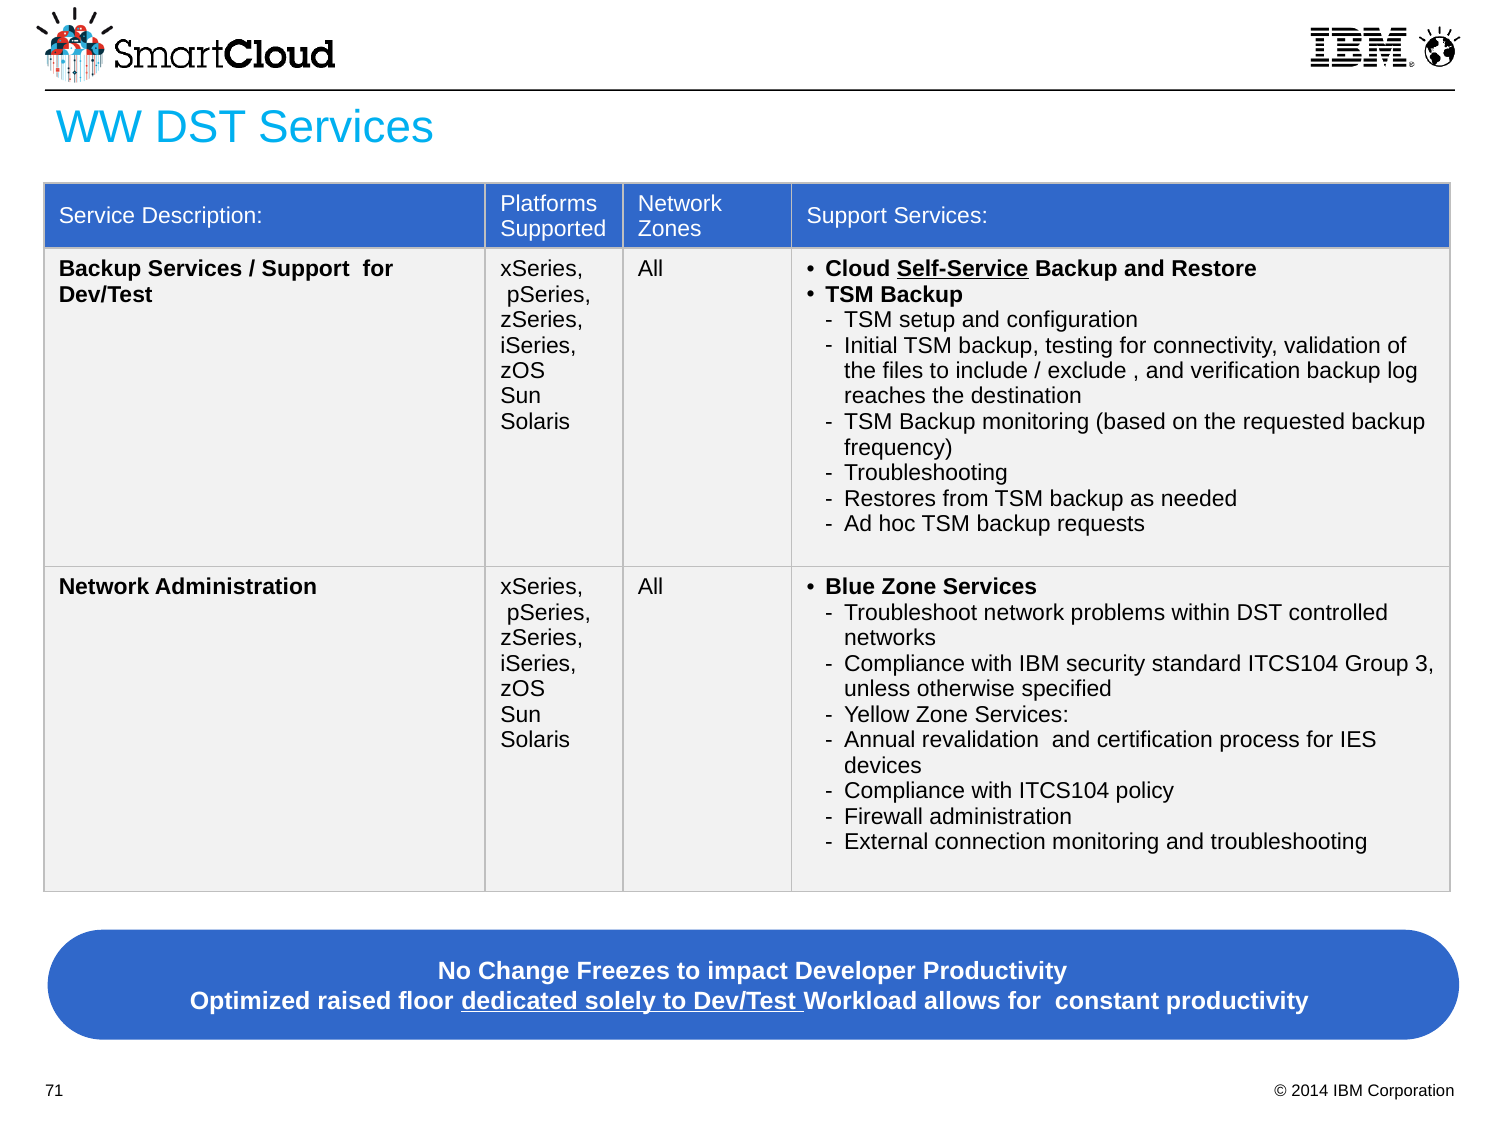

WW DST Services
| Service Description: | Platforms Supported | Network Zones | Support Services: |
| --- | --- | --- | --- |
| Backup Services / Support for Dev/Test | xSeries, pSeries, zSeries, iSeries, zOS Sun Solaris | All | Cloud Self-Service Backup and Restore TSM Backup TSM setup and configuration Initial TSM backup, testing for connectivity, validation of the files to include / exclude , and verification backup log reaches the destination TSM Backup monitoring (based on the requested backup frequency) Troubleshooting Restores from TSM backup as needed Ad hoc TSM backup requests |
| Network Administration | xSeries, pSeries, zSeries, iSeries, zOS Sun Solaris | All | Blue Zone Services Troubleshoot network problems within DST controlled networks Compliance with IBM security standard ITCS104 Group 3, unless otherwise specified Yellow Zone Services: Annual revalidation and certification process for IES devices Compliance with ITCS104 policy Firewall administration External connection monitoring and troubleshooting |
No Change Freezes to impact Developer Productivity
Optimized raised floor dedicated solely to Dev/Test Workload allows for  constant productivity
71